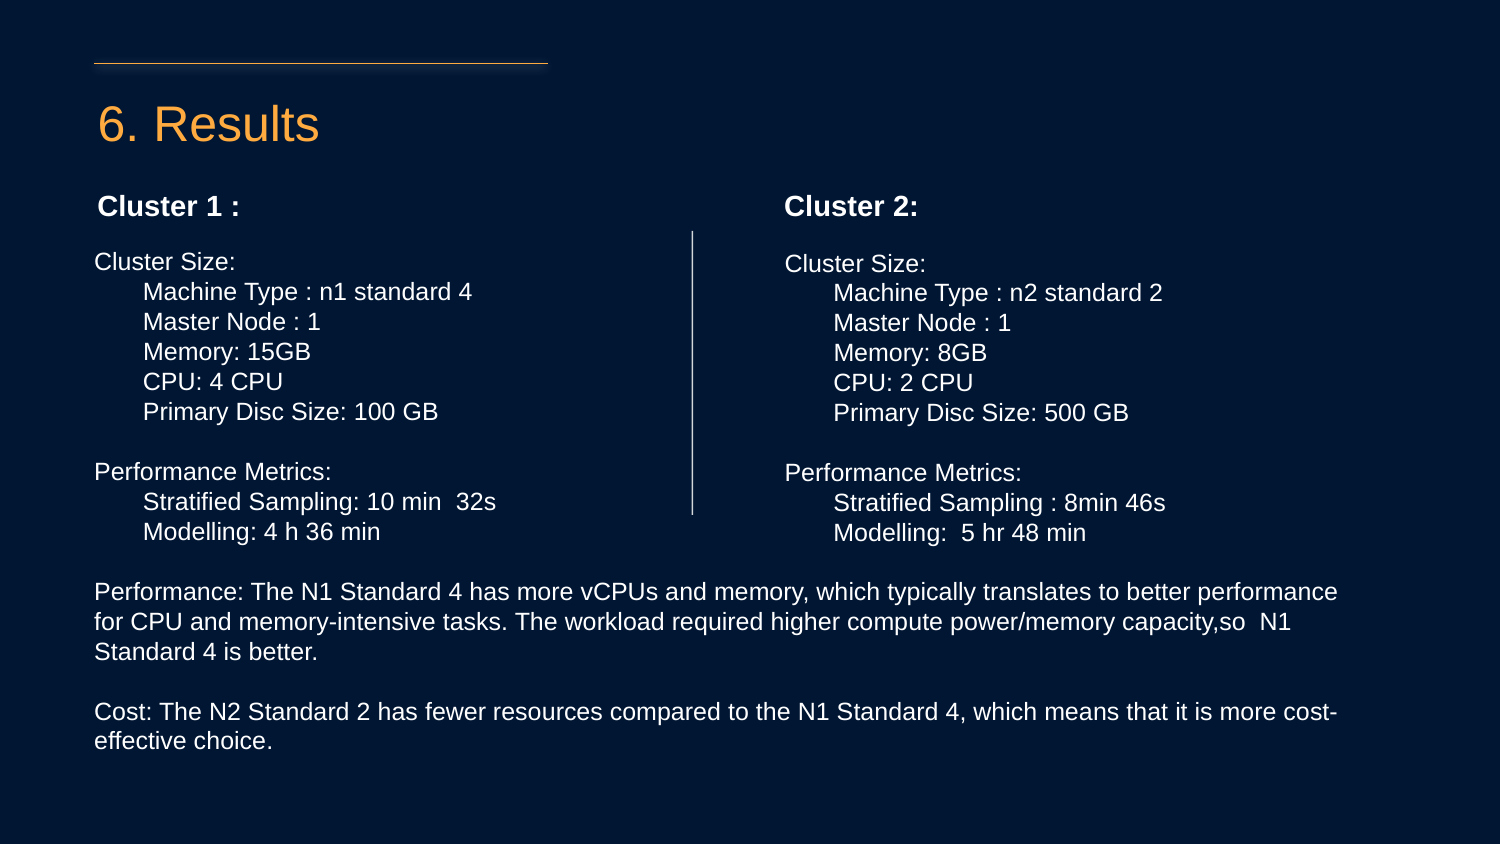

# 6. Results
Cluster 2:
Cluster 1 :
Cluster Size:
       Machine Type : n1 standard 4
       Master Node : 1
       Memory: 15GB
       CPU: 4 CPU
       Primary Disc Size: 100 GB
Performance Metrics:
       Stratified Sampling: 10 min  32s
       Modelling: 4 h 36 min
Performance: The N1 Standard 4 has more vCPUs and memory, which typically translates to better performance for CPU and memory-intensive tasks. The workload required higher compute power/memory capacity,so  N1 Standard 4 is better.

Cost: The N2 Standard 2 has fewer resources compared to the N1 Standard 4, which means that it is more cost-effective choice.

Cluster Size:
       Machine Type : n2 standard 2
       Master Node : 1
       Memory: 8GB
       CPU: 2 CPU
       Primary Disc Size: 500 GB
Performance Metrics:
       Stratified Sampling : 8min 46s
       Modelling:  5 hr 48 min